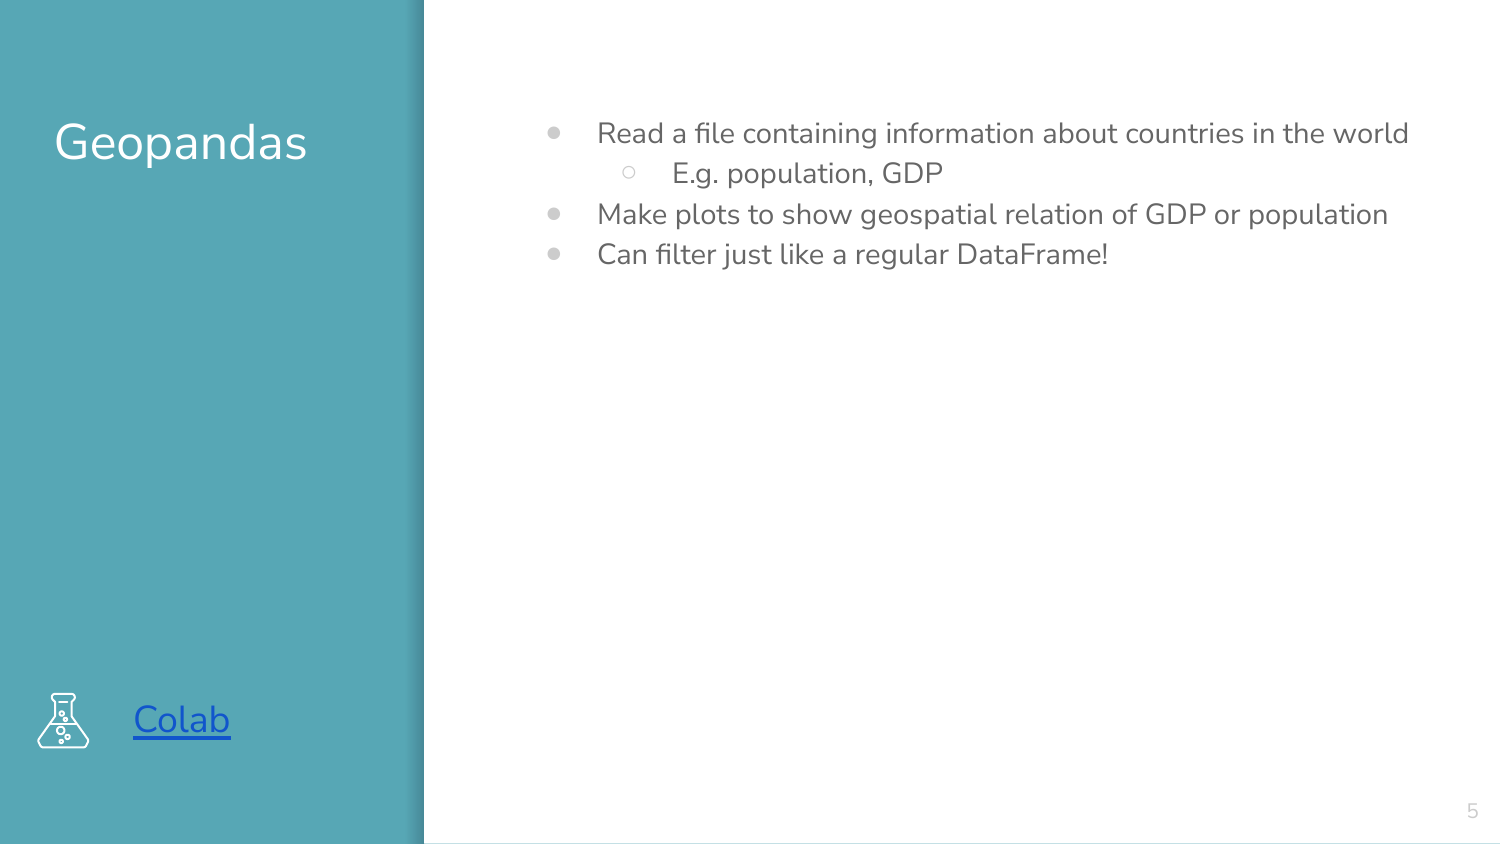

# Geopandas
Read a file containing information about countries in the world
E.g. population, GDP
Make plots to show geospatial relation of GDP or population
Can filter just like a regular DataFrame!
Colab
5